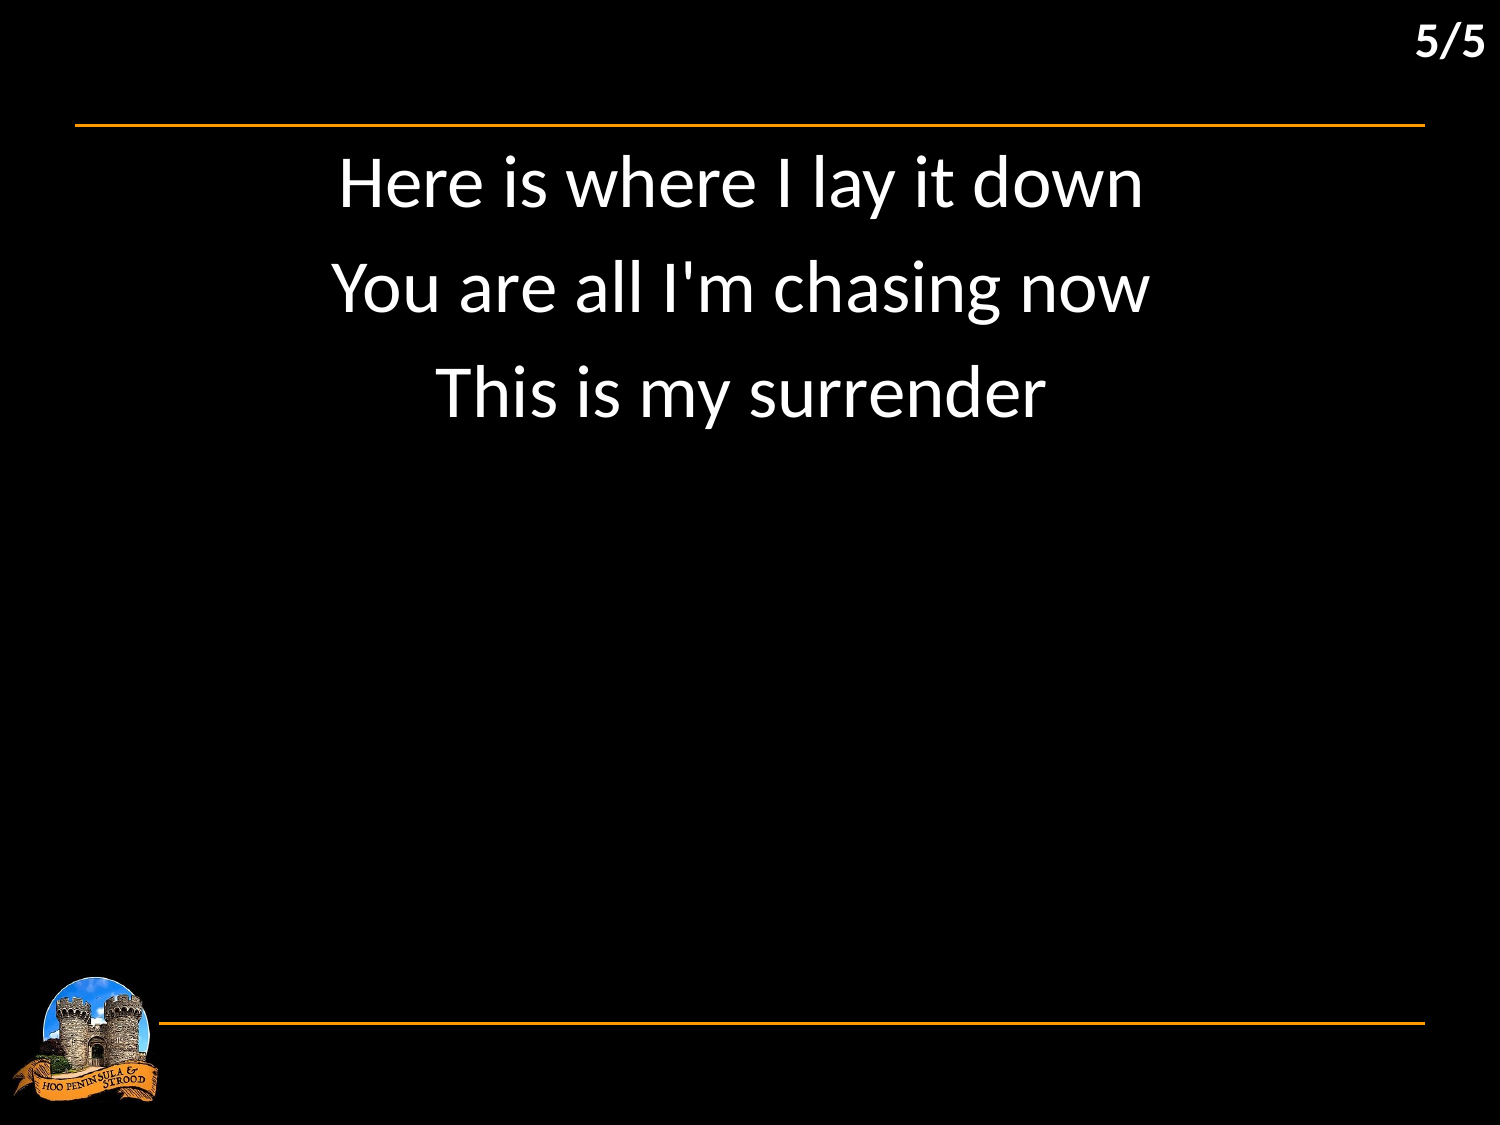

5/5
Here is where I lay it down
You are all I'm chasing now
This is my surrender